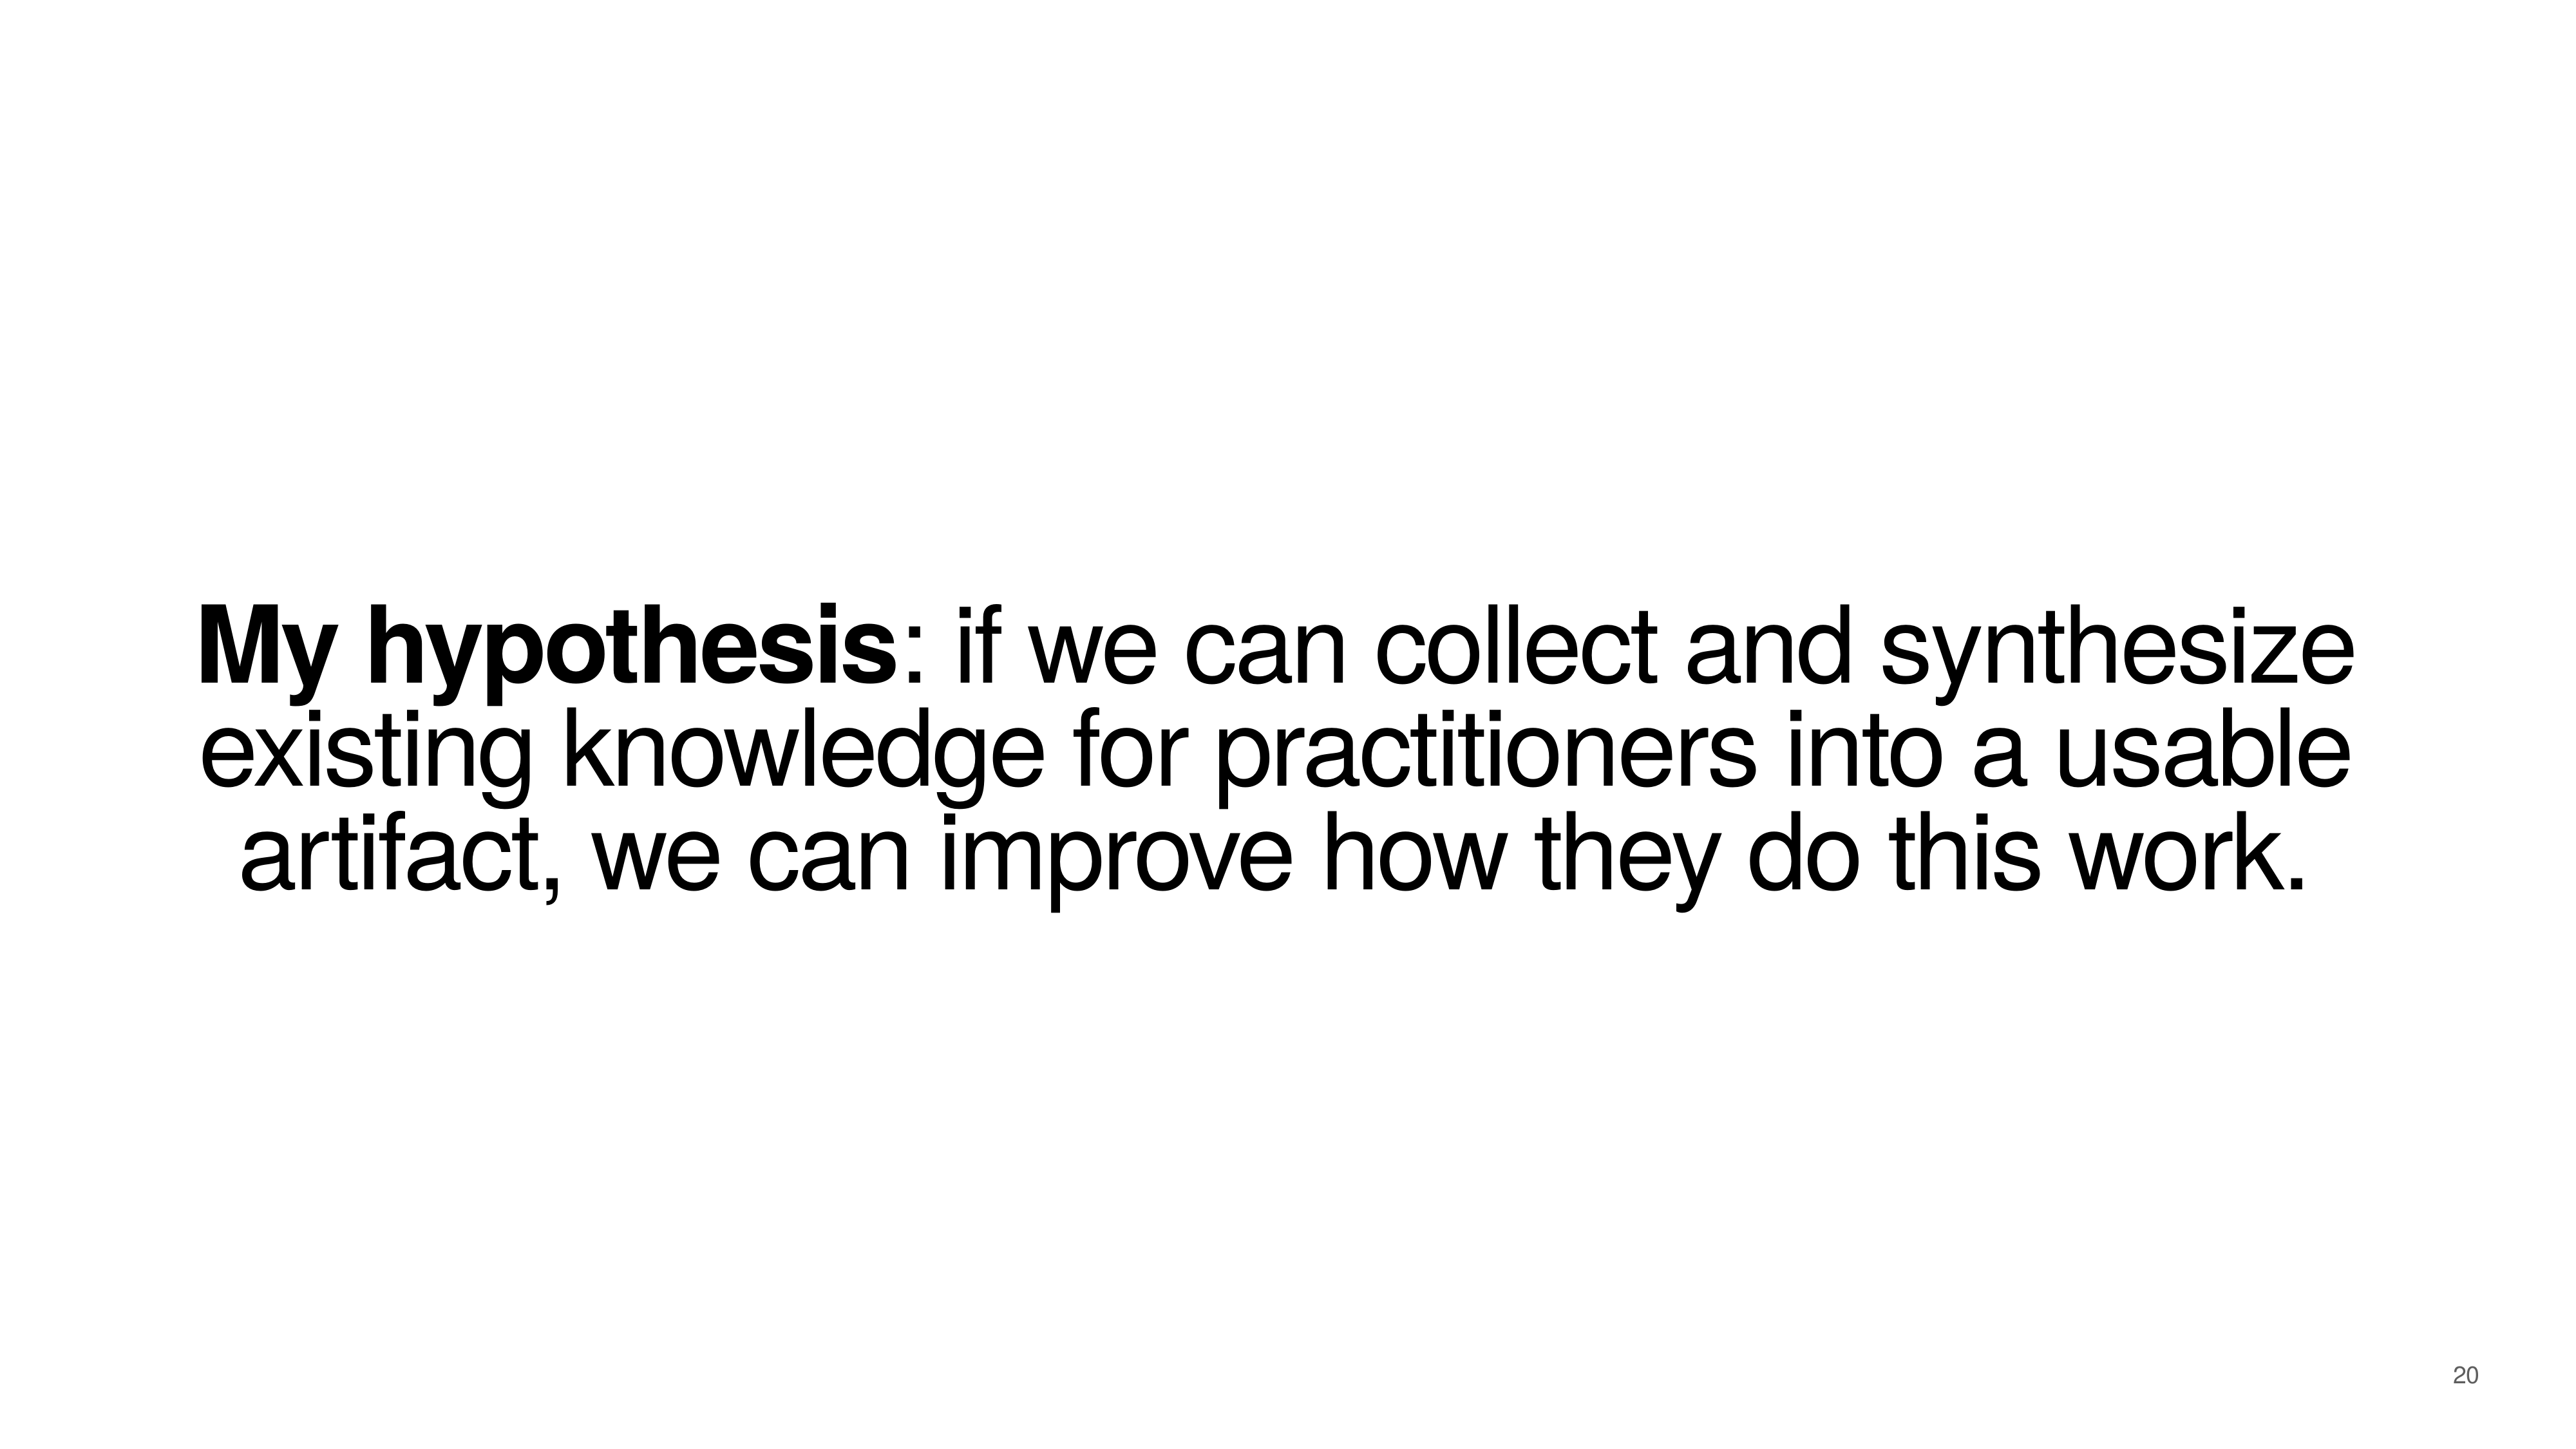

# My hypothesis: if we can collect and synthesize existing knowledge for practitioners into a usable artifact, we can improve how they do this work.
20